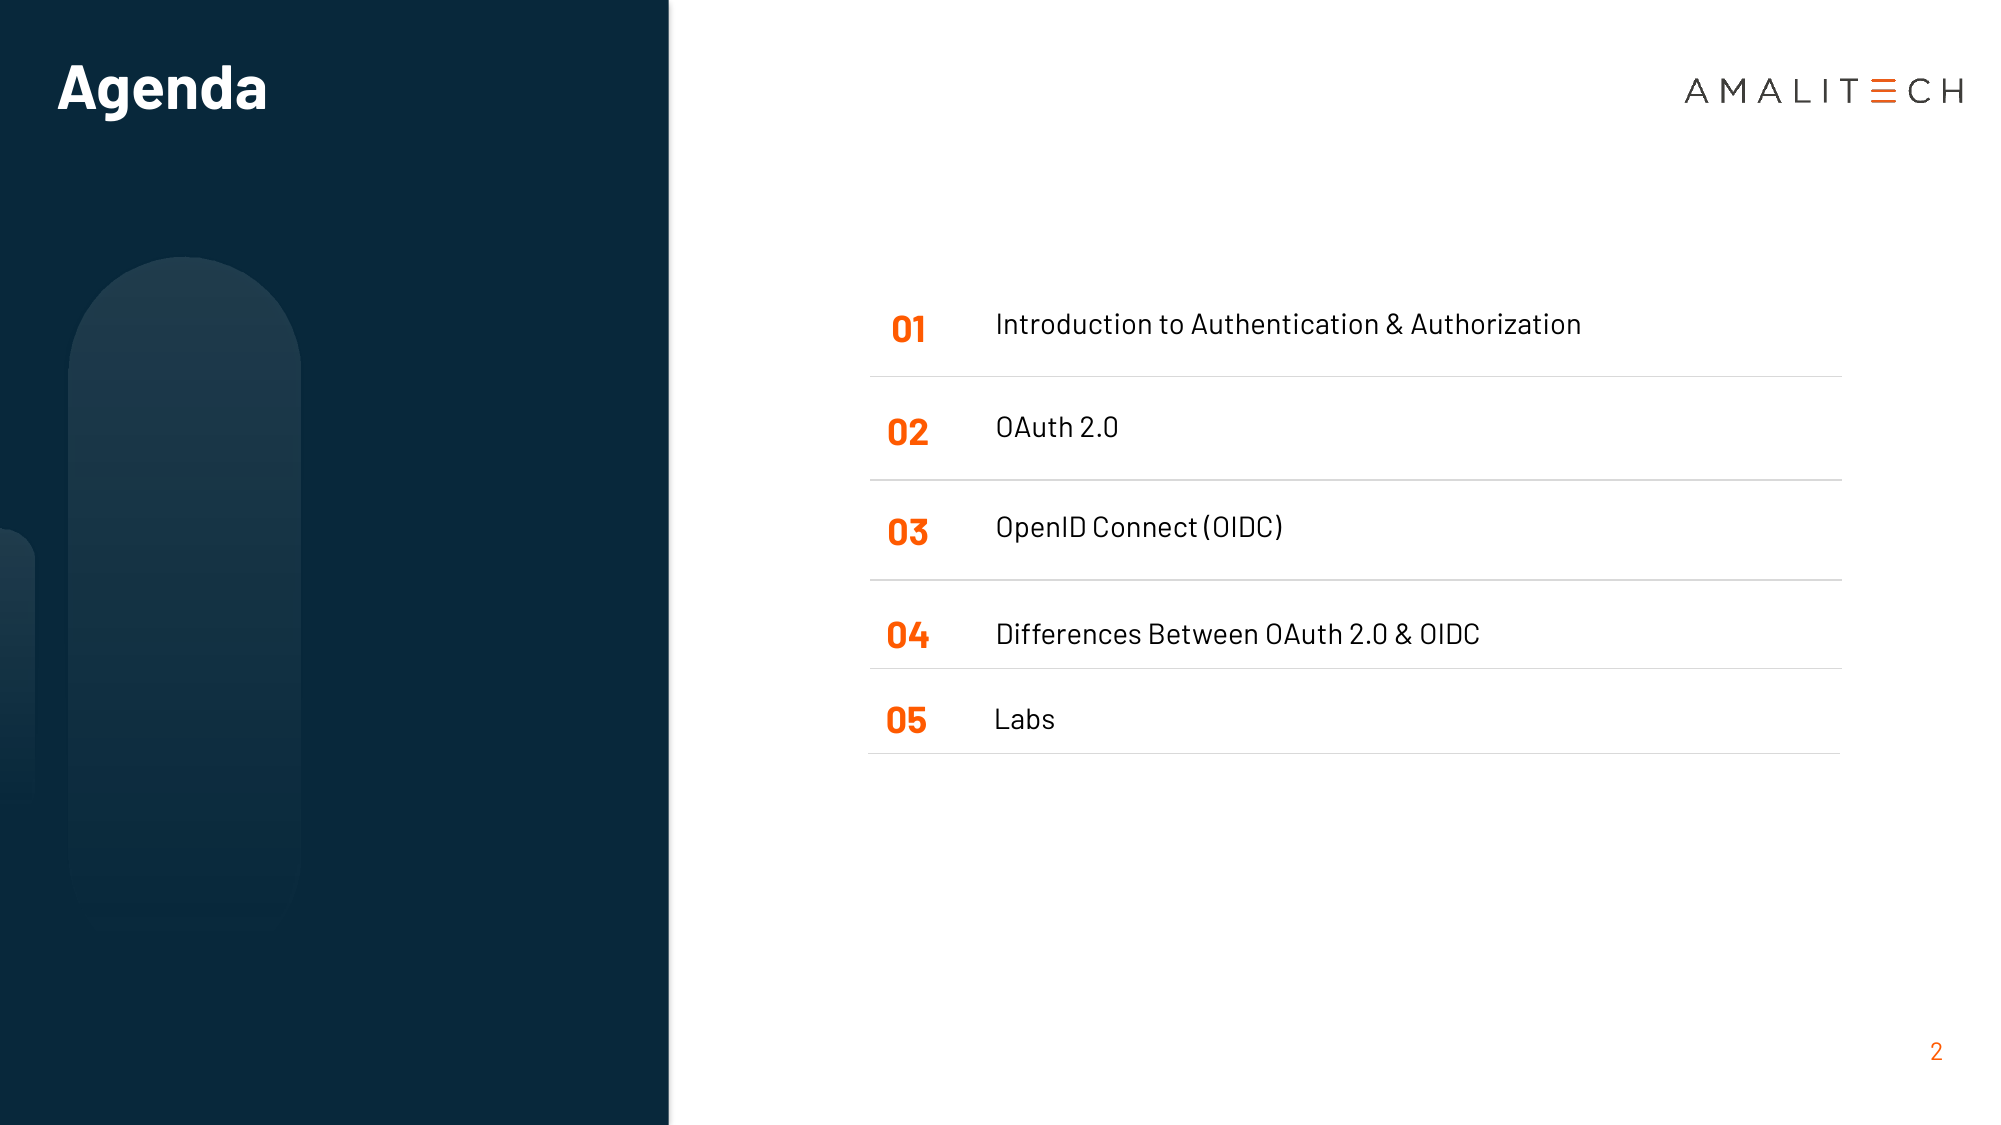

# Agenda
01
Introduction to Authentication & Authorization
OAuth 2.0
02
OpenID Connect (OIDC)
03
04
Differences Between OAuth 2.0 & OIDC
05
Labs
2